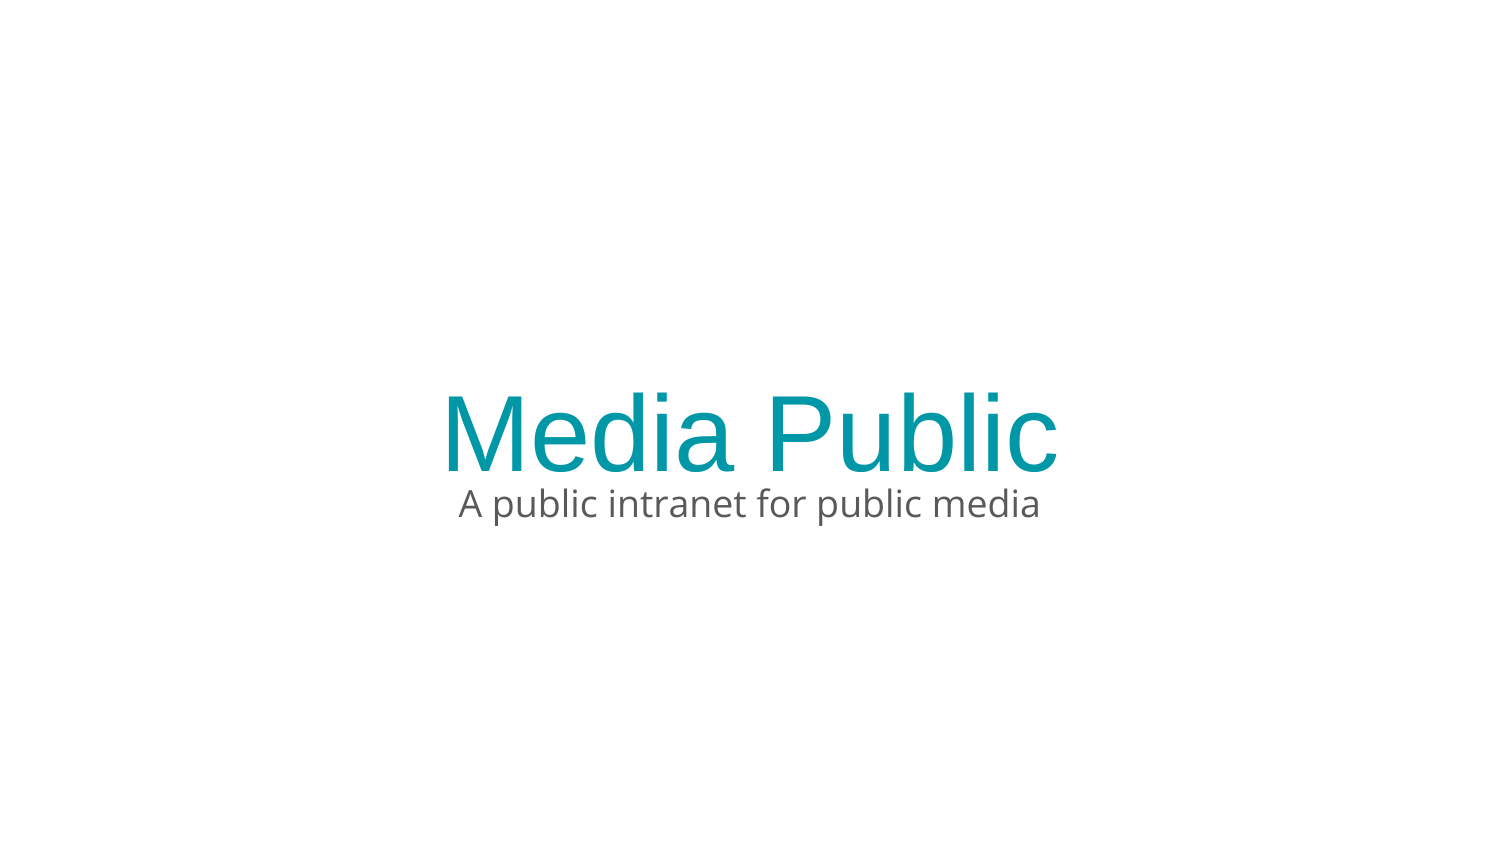

# Media Public
A public intranet for public media